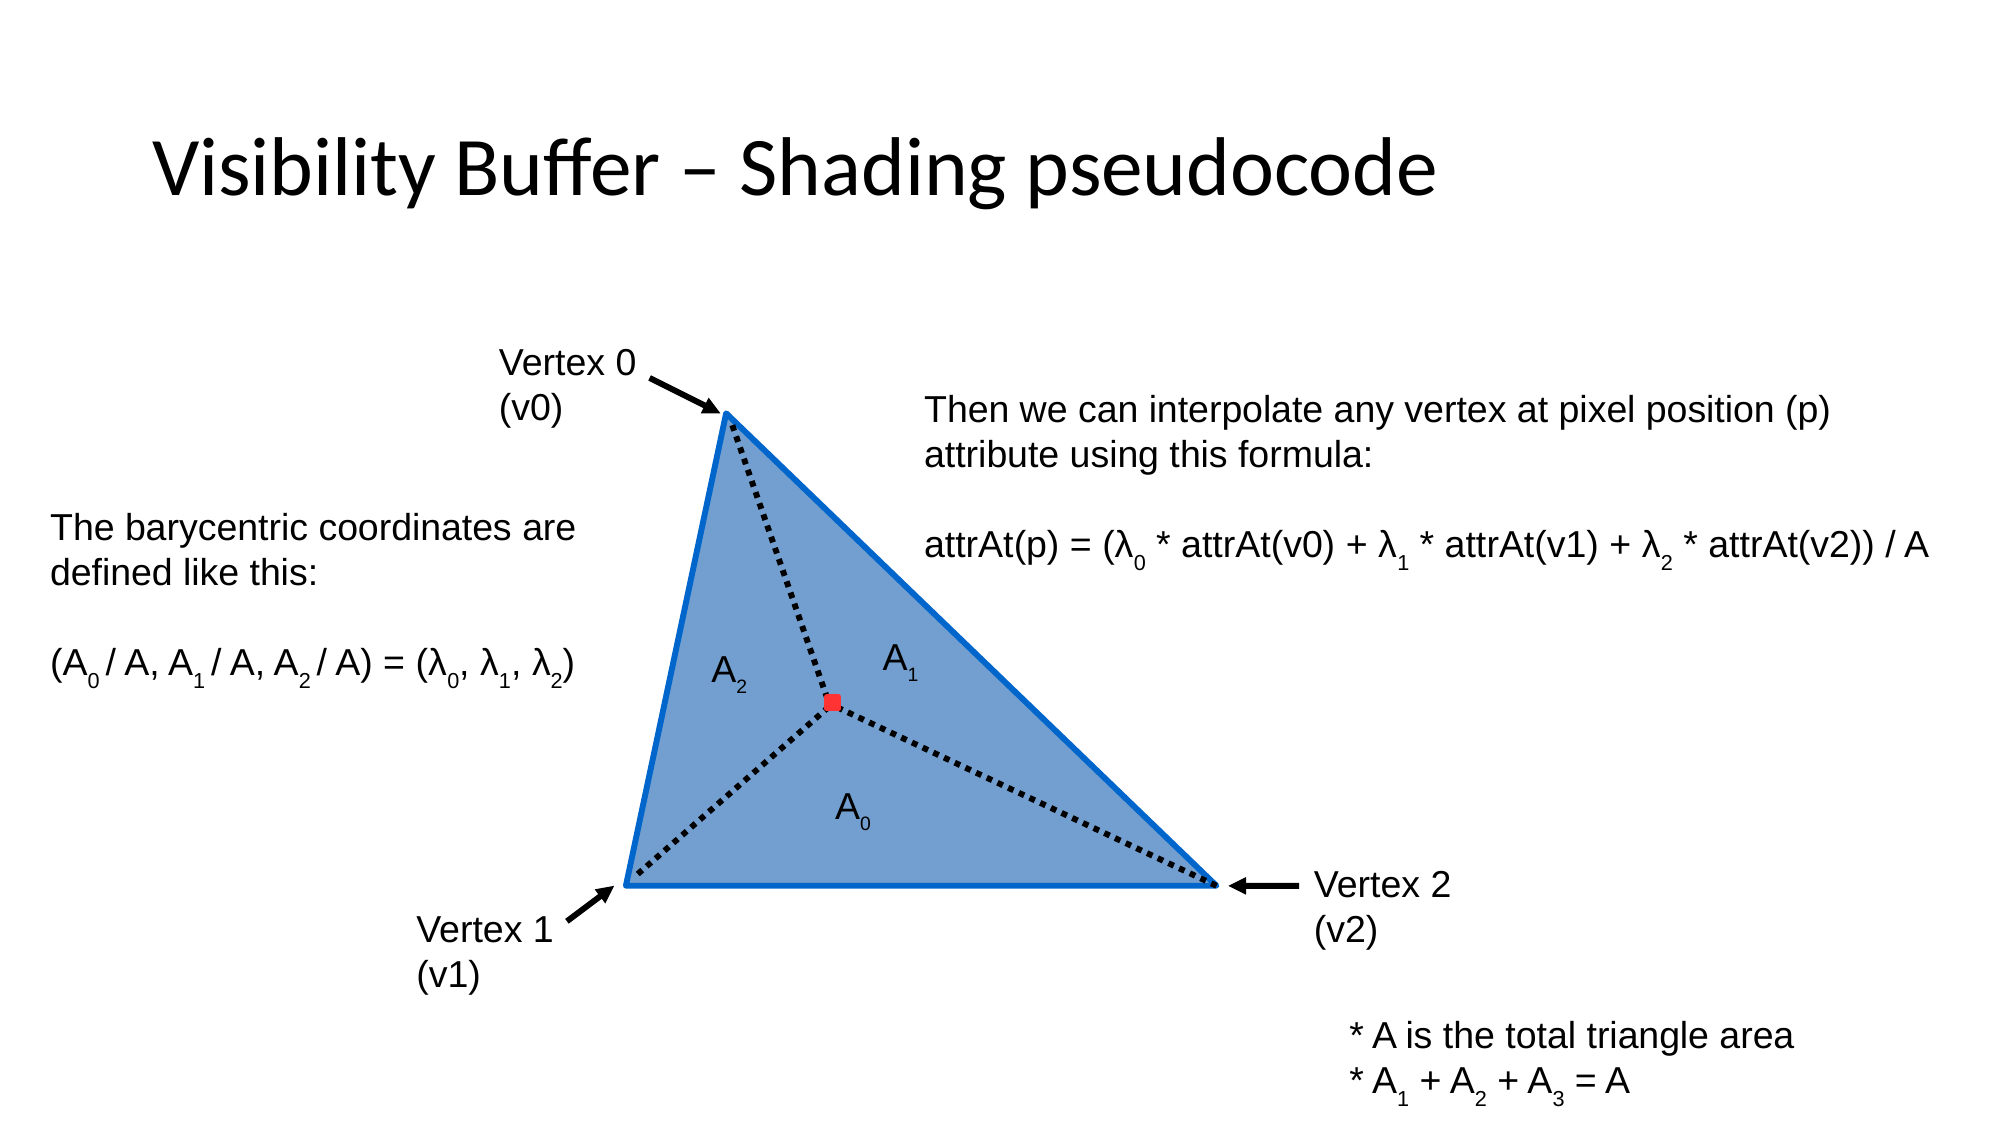

Visibility Buffer – Shading pseudocode
Vertex 0 (v0)

Then we can interpolate any vertex at pixel position (p) attribute using this formula:

attrAt(p) = (λ0 * attrAt(v0) + λ1 * attrAt(v1) + λ2 * attrAt(v2)) / A

The barycentric coordinates are defined like this:

(A0 / A, A1 / A, A2 / A) = (λ0, λ1, λ2)
A1
A2

A0
Vertex 2
(v2)

Vertex 1
(v1)
* A is the total triangle area
* A1 + A2 + A3 = A